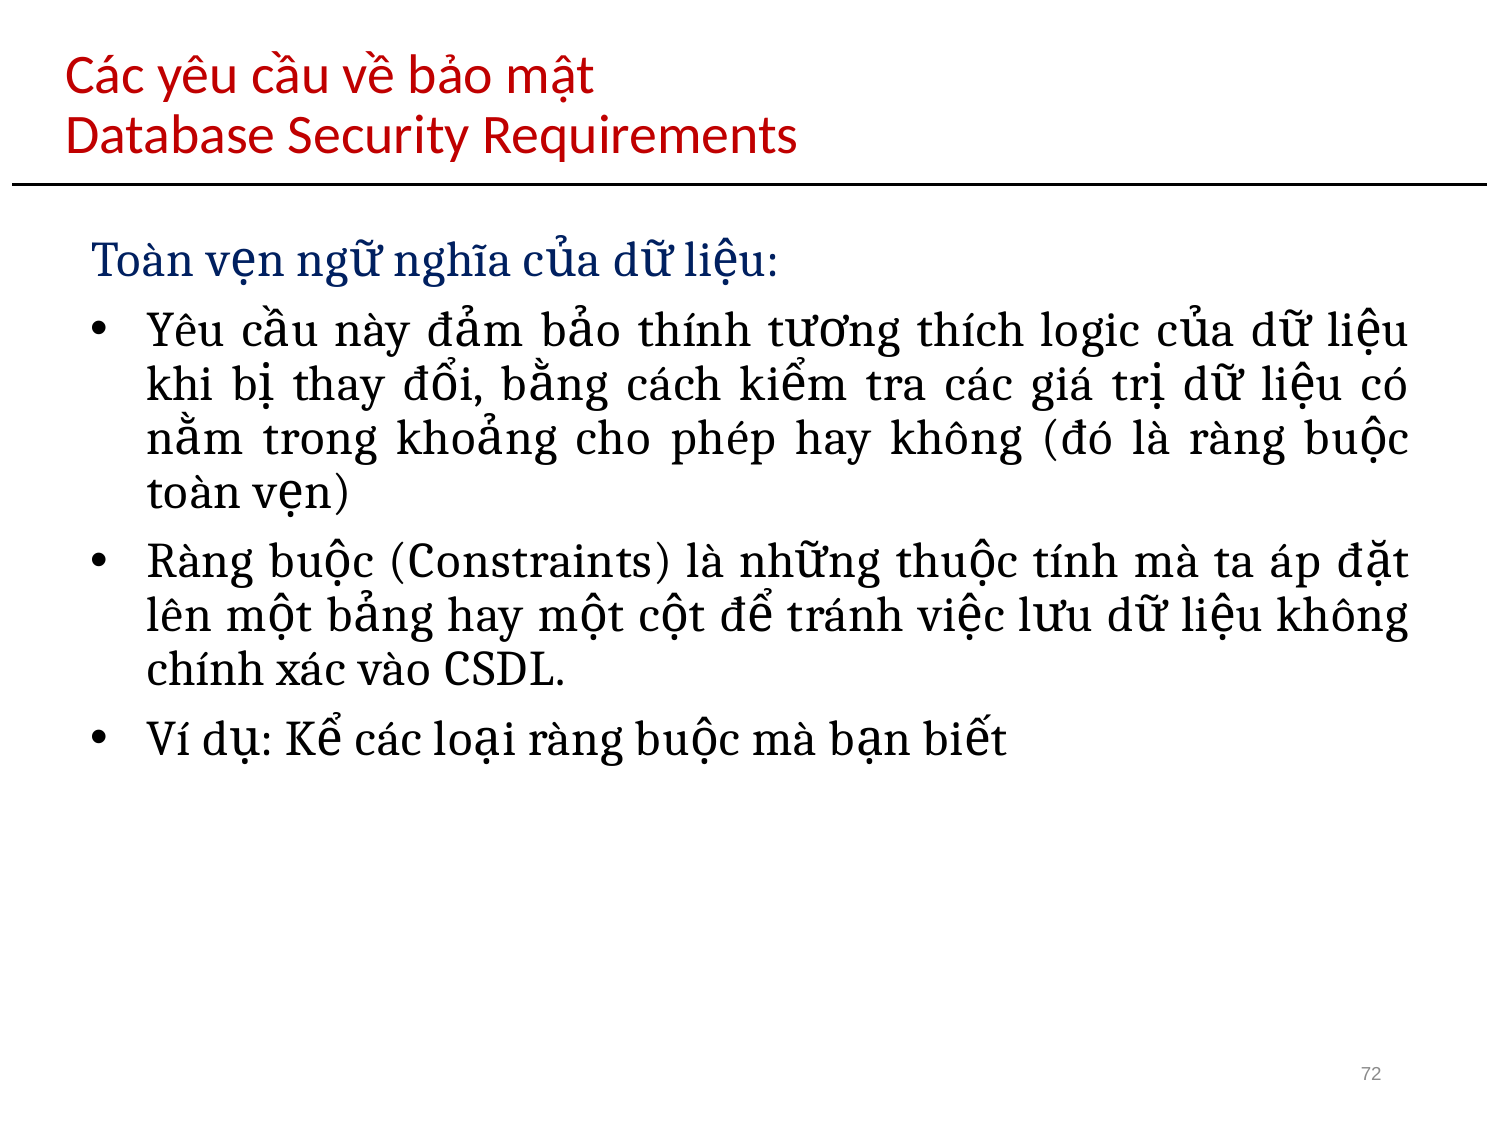

# Các yêu cầu về bảo mật Database Security Requirements
Toàn vẹn ngữ nghĩa của dữ liệu:
Yêu cầu này đảm bảo thính tương thích logic của dữ liệu khi bị thay đổi, bằng cách kiểm tra các giá trị dữ liệu có nằm trong khoảng cho phép hay không (đó là ràng buộc toàn vẹn)
Ràng buộc (Constraints) là những thuộc tính mà ta áp đặt lên một bảng hay một cột để tránh việc lưu dữ liệu không chính xác vào CSDL.
Ví dụ: Kể các loại ràng buộc mà bạn biết
72